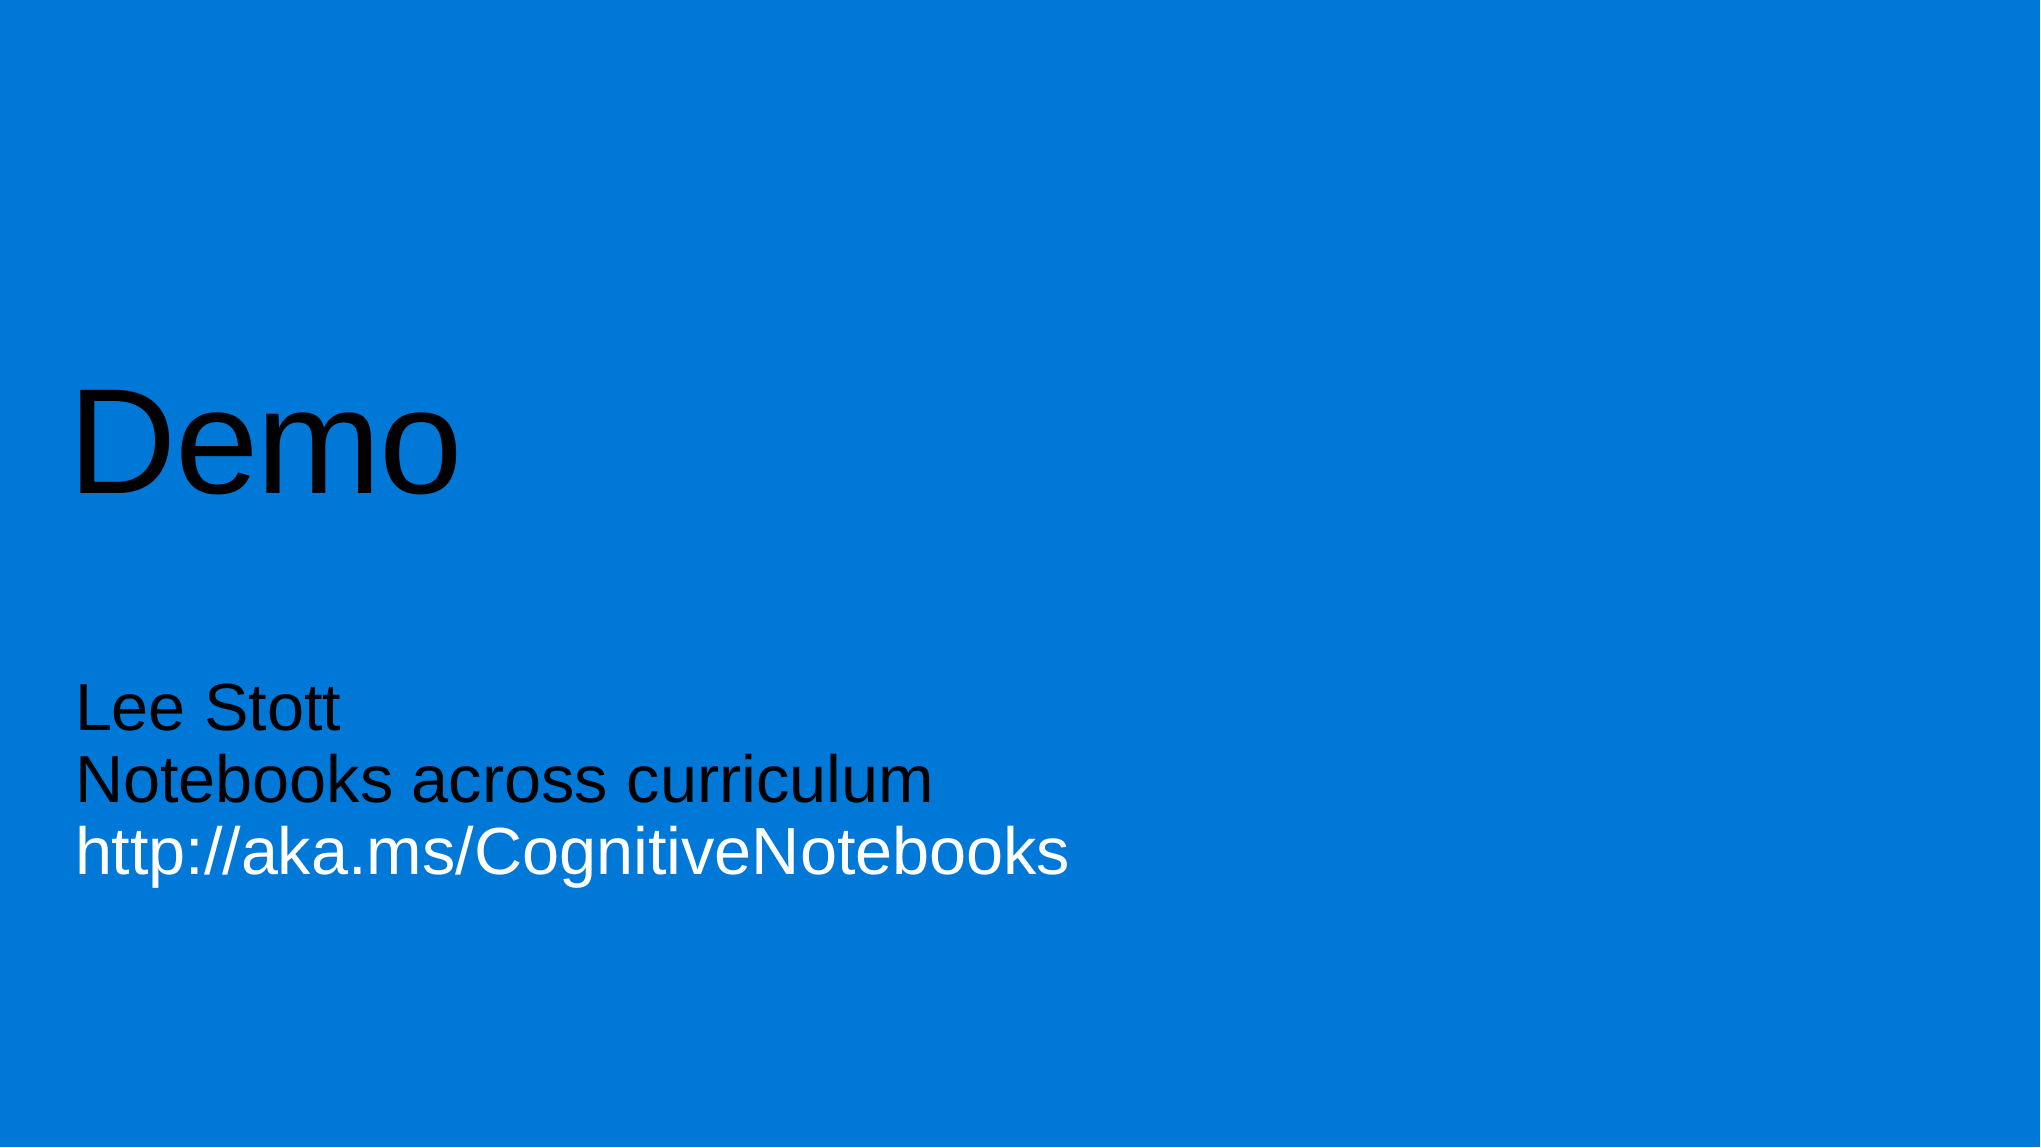

# Demo
Lee Stott
Notebooks across curriculum
http://aka.ms/CognitiveNotebooks